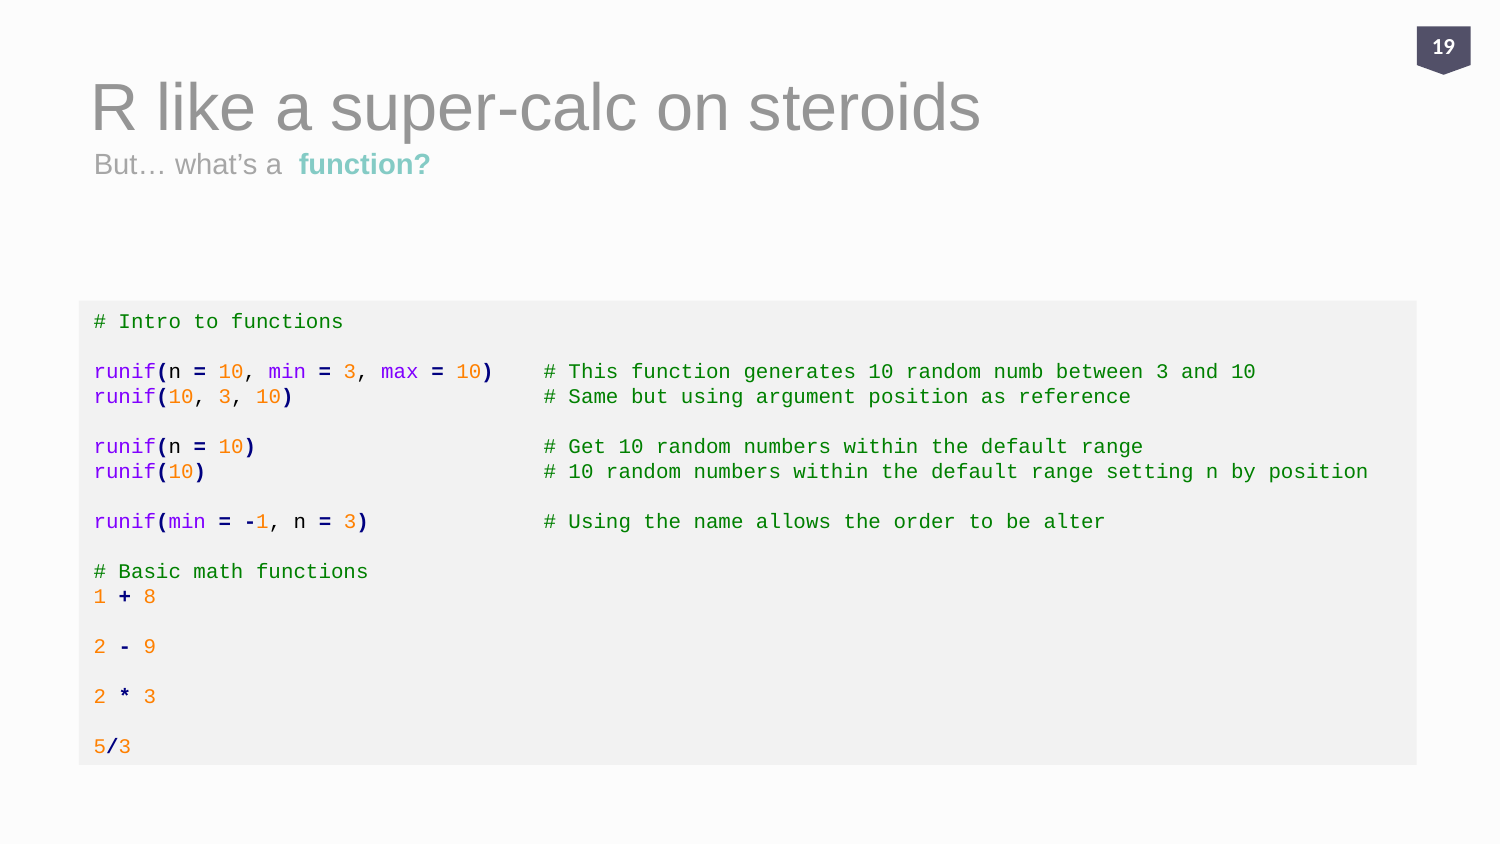

19
# R like a super-calc on steroids
But… what’s a  function?
# Intro to functions

runif(n = 10, min = 3, max = 10) 	# This function generates 10 random numb between 3 and 10
runif(10, 3, 10) 		# Same but using argument position as reference

runif(n = 10) 		# Get 10 random numbers within the default range
runif(10)     		# 10 random numbers within the default range setting n by position

runif(min = -1, n = 3) 		# Using the name allows the order to be alter

# Basic math functions
1 + 8

2 - 9

2 * 3

5/3